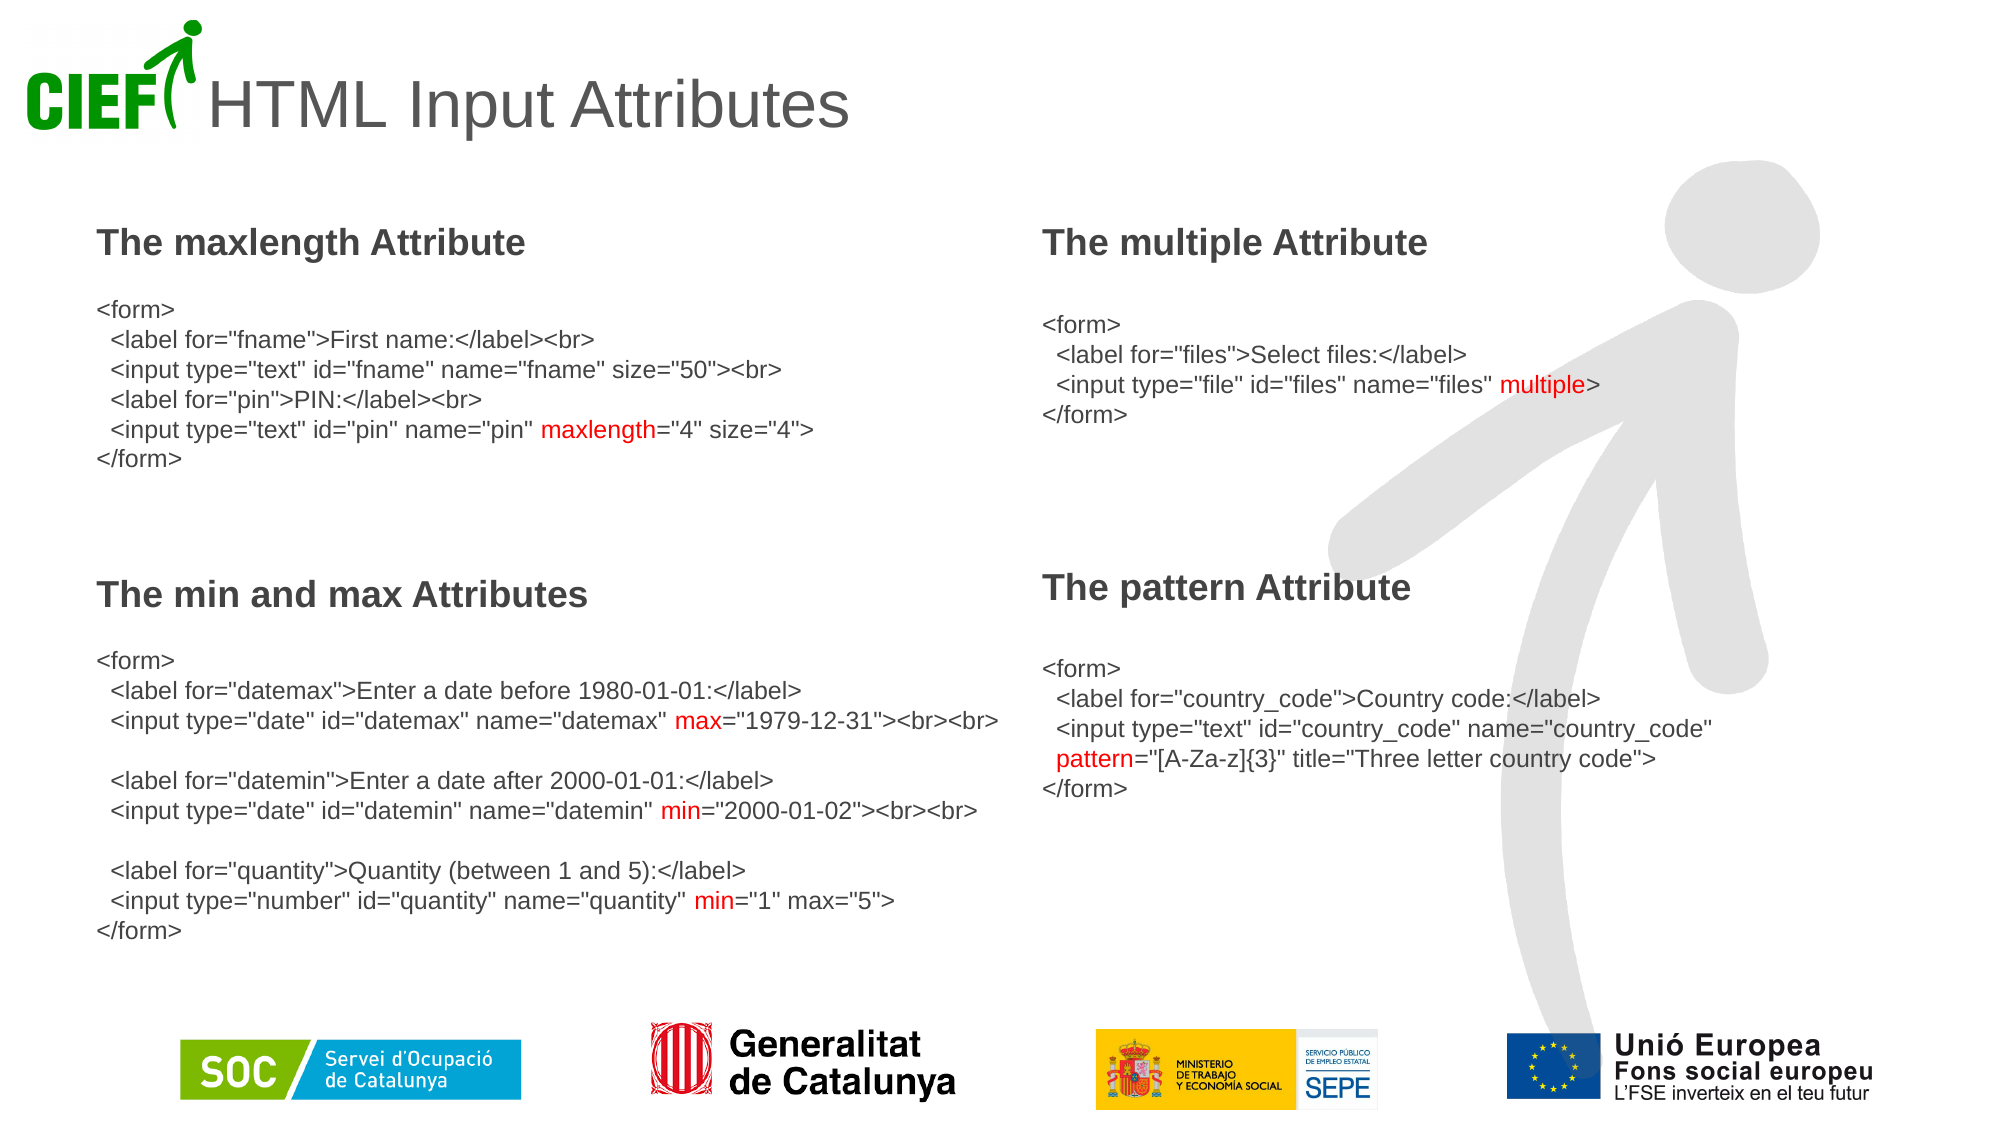

# HTML Input Attributes
The maxlength Attribute
<form>
  <label for="fname">First name:</label><br>
  <input type="text" id="fname" name="fname" size="50"><br>
  <label for="pin">PIN:</label><br>
  <input type="text" id="pin" name="pin" maxlength="4" size="4">
</form>
The multiple Attribute
<form>
  <label for="files">Select files:</label>
  <input type="file" id="files" name="files" multiple>
</form>
The pattern Attribute
<form>
  <label for="country_code">Country code:</label>
  <input type="text" id="country_code" name="country_code"
  pattern="[A-Za-z]{3}" title="Three letter country code">
</form>
The min and max Attributes
<form>
  <label for="datemax">Enter a date before 1980-01-01:</label>
  <input type="date" id="datemax" name="datemax" max="1979-12-31"><br><br>
  <label for="datemin">Enter a date after 2000-01-01:</label>
  <input type="date" id="datemin" name="datemin" min="2000-01-02"><br><br>
  <label for="quantity">Quantity (between 1 and 5):</label>
  <input type="number" id="quantity" name="quantity" min="1" max="5">
</form>

93